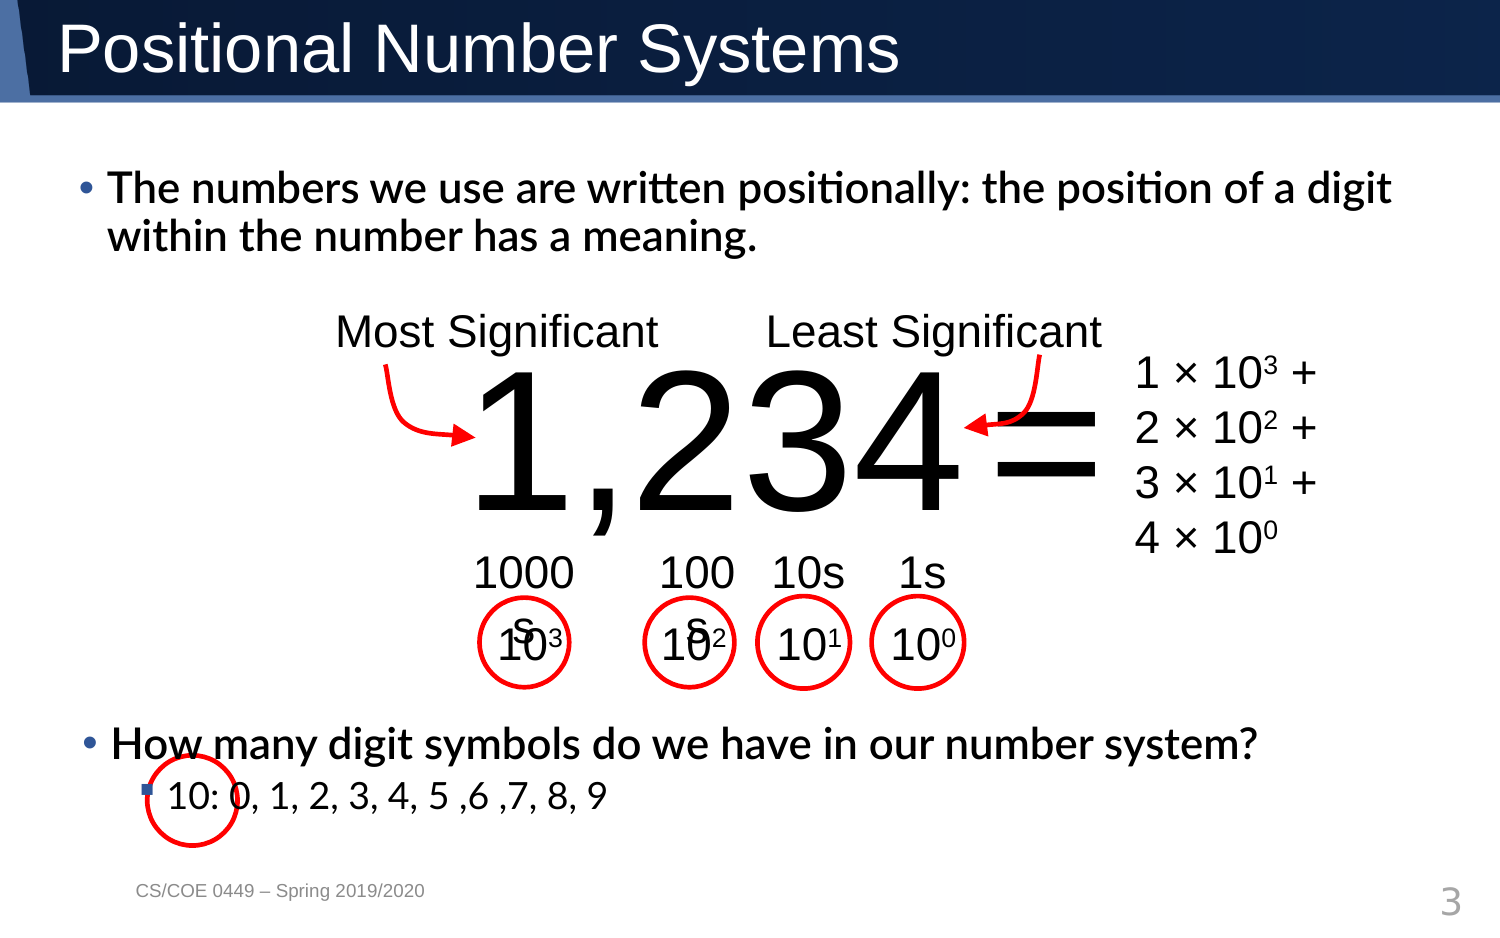

# Positional Number Systems
The numbers we use are written positionally: the position of a digit within the number has a meaning.

Most Significant
Least Significant

1,234
=
1 × 103 +
2 × 102 +
3 × 101 +
4 × 100
1000s
100s
10s
1s

103
102
101
100
How many digit symbols do we have in our number system?
10: 0, 1, 2, 3, 4, 5 ,6 ,7, 8, 9
CS/COE 0449 – Spring 2019/2020
3